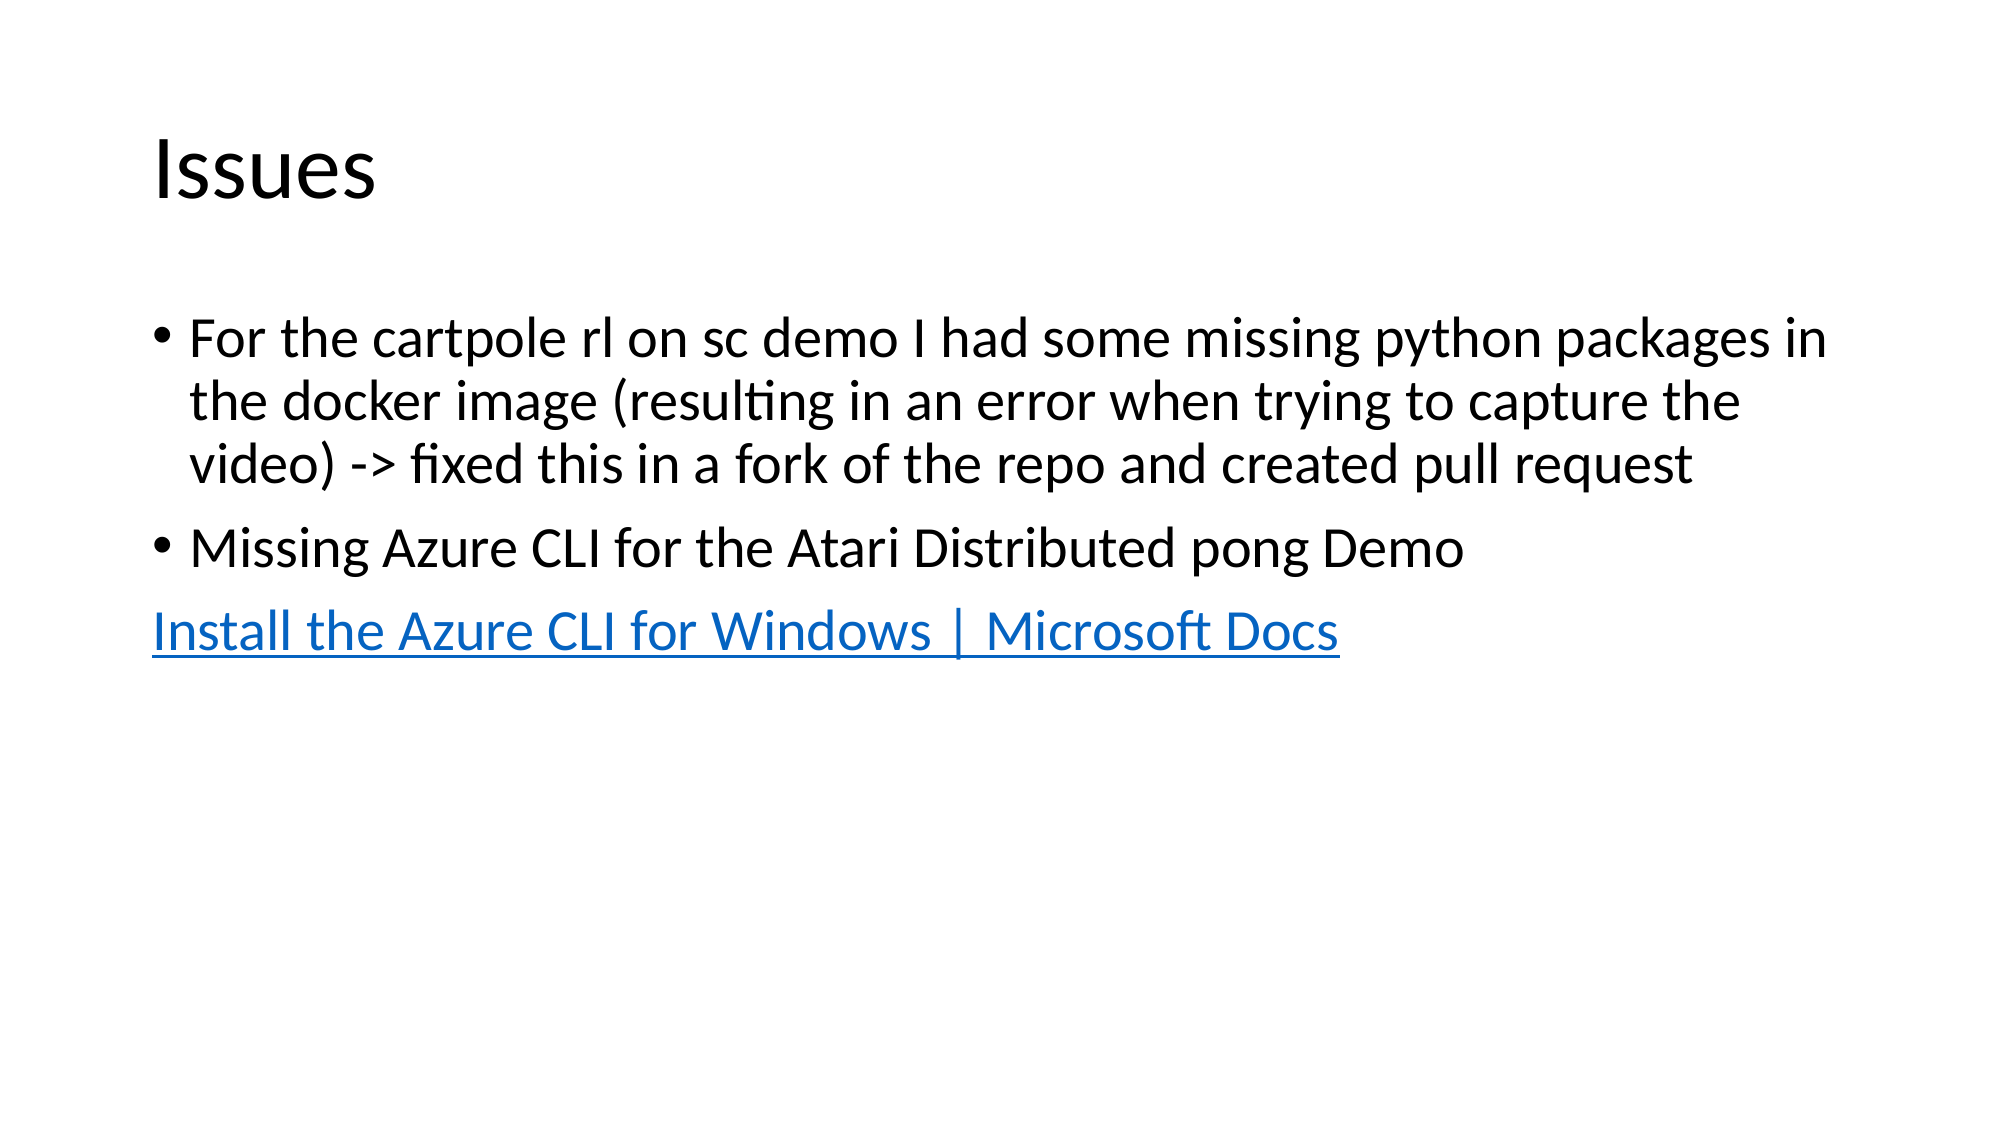

# Issues
For the cartpole rl on sc demo I had some missing python packages in the docker image (resulting in an error when trying to capture the video) -> fixed this in a fork of the repo and created pull request
Missing Azure CLI for the Atari Distributed pong Demo
Install the Azure CLI for Windows | Microsoft Docs